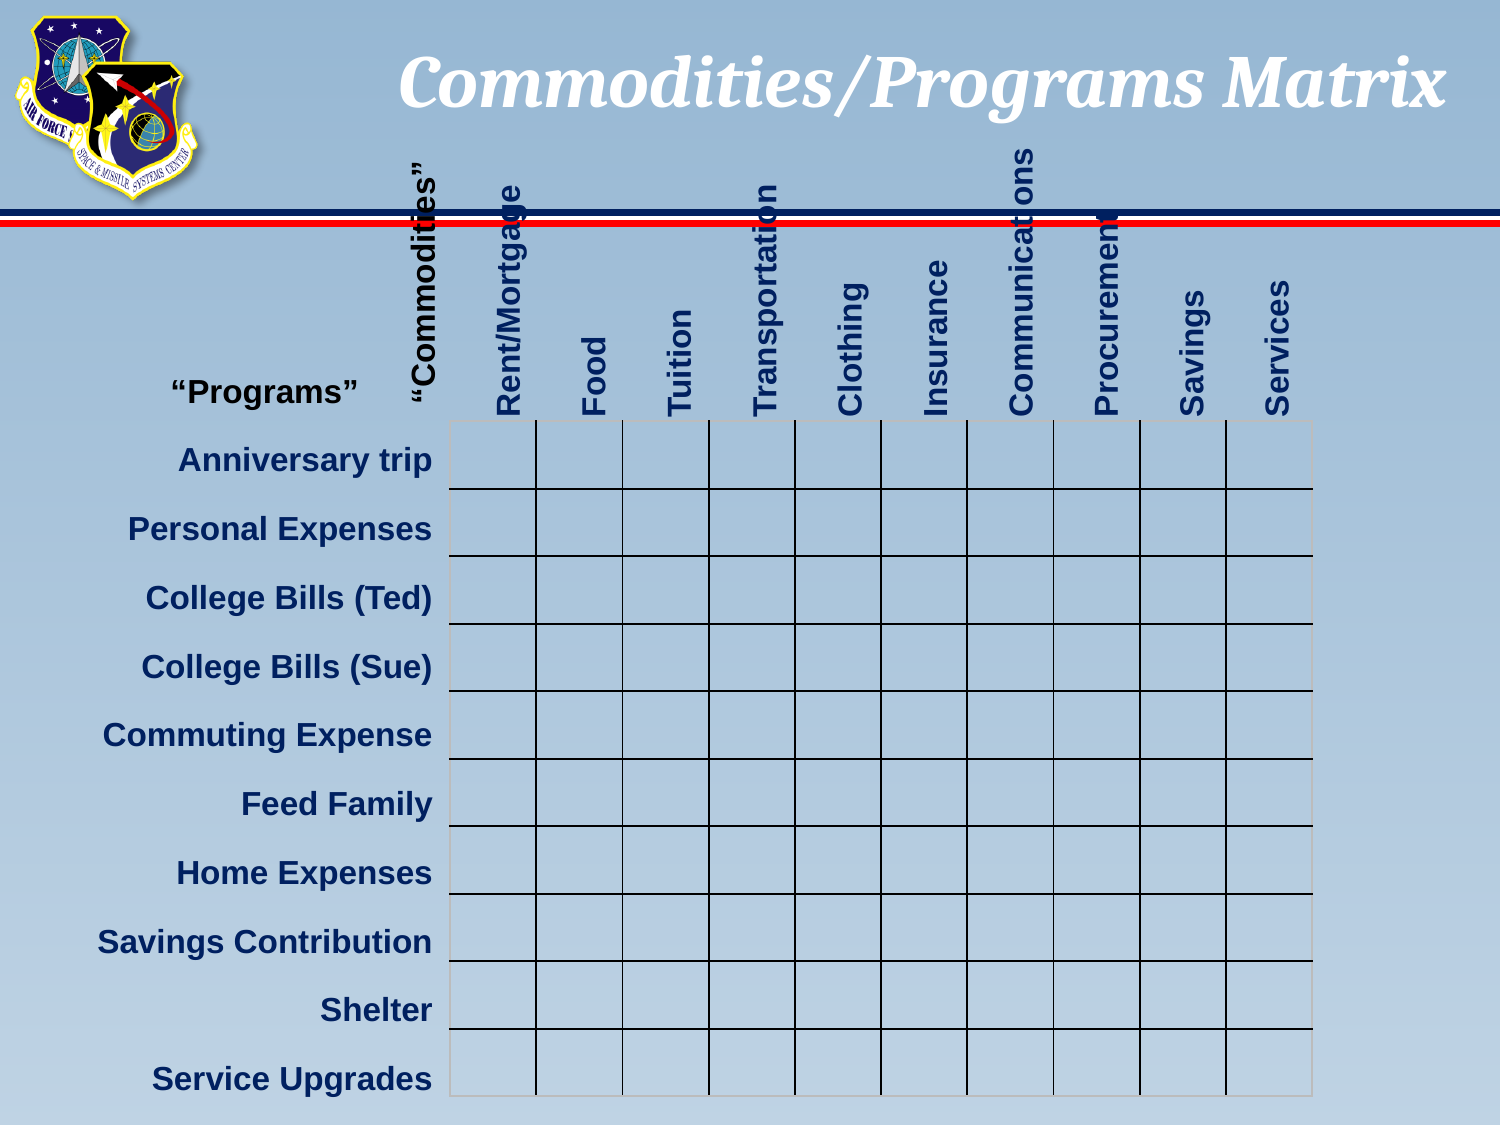

“Commodities”
Rent/Mortgage
Food
Tuition
Transportation
Clothing
Insurance
Communications
Procurement
Savings
Services
# Commodities/Programs Matrix
“Programs”
Anniversary trip
Personal Expenses
College Bills (Ted)
College Bills (Sue)
Commuting Expense
Feed Family
Home Expenses
Savings Contribution
Shelter
Service Upgrades
|  |  |  |  |  |  |  |  |  |  |
| --- | --- | --- | --- | --- | --- | --- | --- | --- | --- |
|  |  |  |  |  |  |  |  |  |  |
|  |  |  |  |  |  |  |  |  |  |
|  |  |  |  |  |  |  |  |  |  |
|  |  |  |  |  |  |  |  |  |  |
|  |  |  |  |  |  |  |  |  |  |
|  |  |  |  |  |  |  |  |  |  |
|  |  |  |  |  |  |  |  |  |  |
|  |  |  |  |  |  |  |  |  |  |
|  |  |  |  |  |  |  |  |  |  |